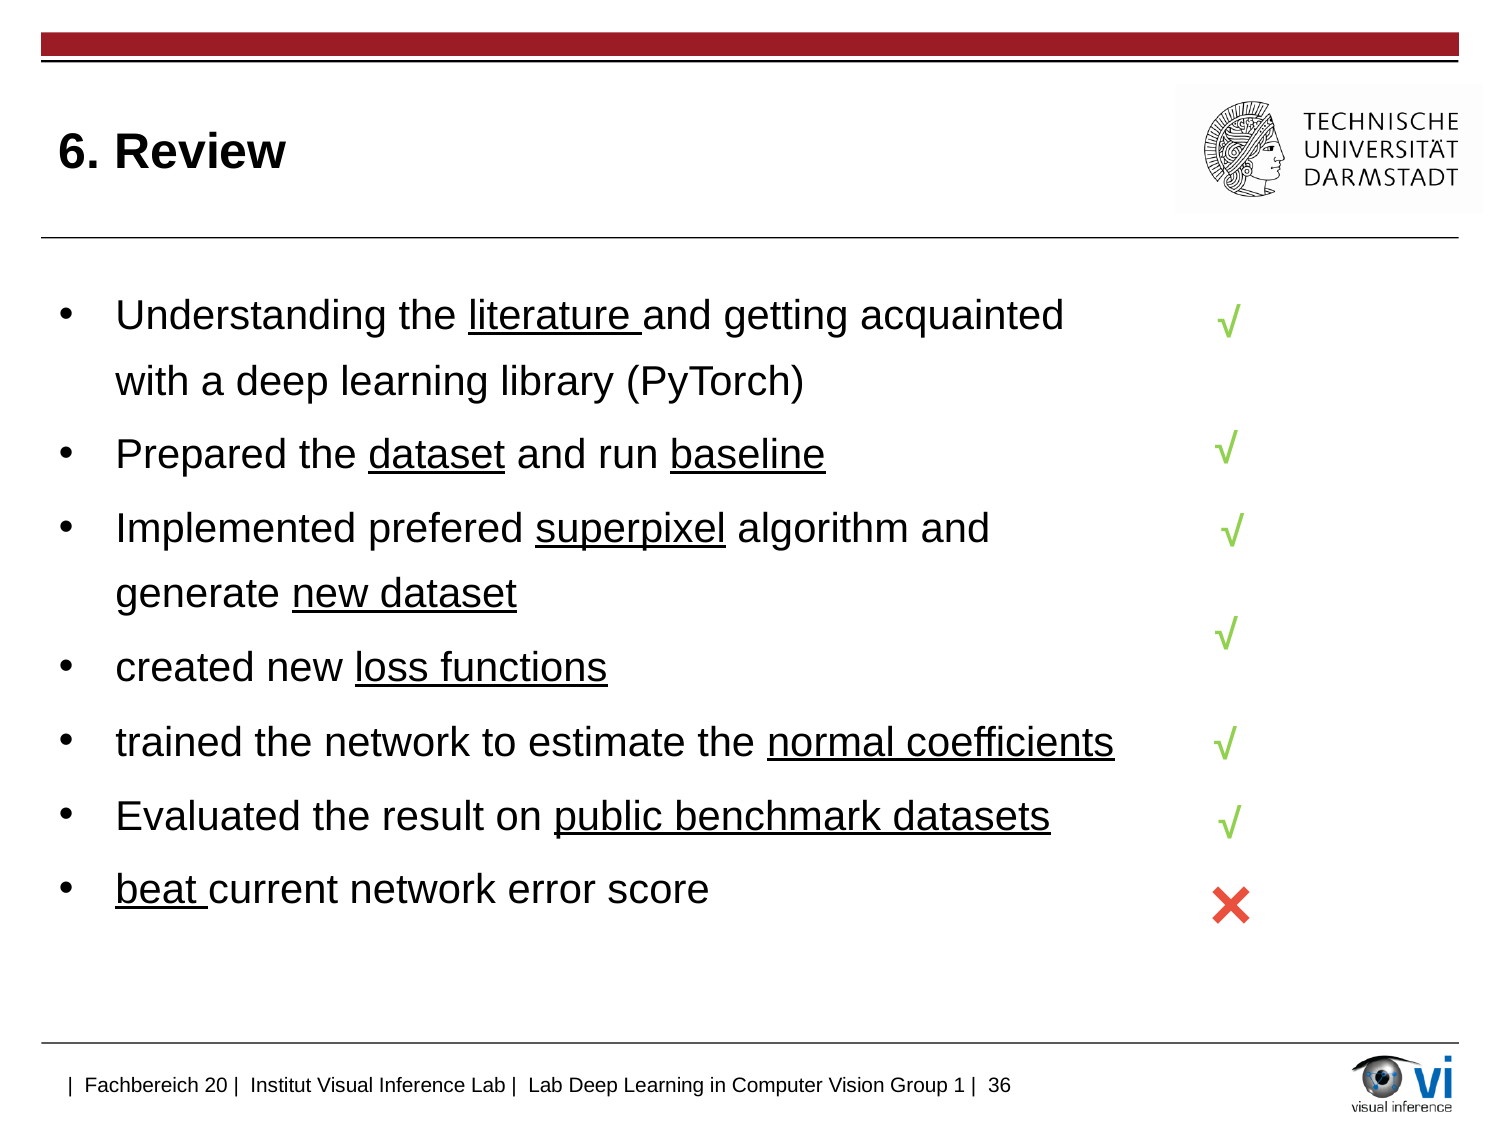

# 6. Review
Understanding the literature and getting acquainted with a deep learning library (PyTorch)
Prepared the dataset and run baseline
Implemented prefered superpixel algorithm and generate new dataset
created new loss functions
trained the network to estimate the normal coefficients
Evaluated the result on public benchmark datasets
beat current network error score
√
√
√
√
√
√

×